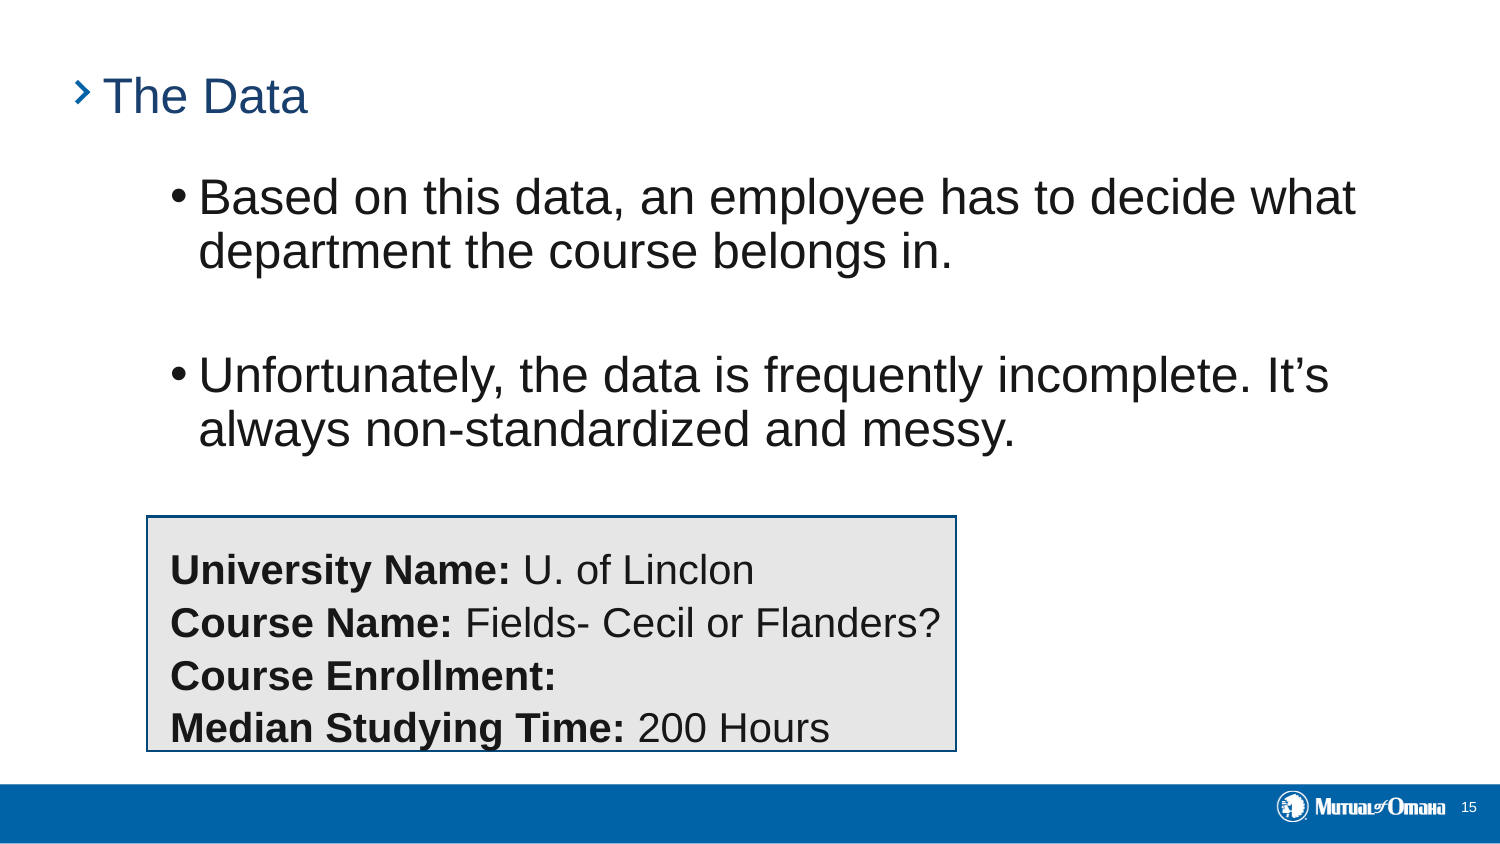

# The Data
Based on this data, an employee has to decide what department the course belongs in.

Unfortunately, the data is frequently incomplete. It’s always non-standardized and messy.

University Name: U. of Linclon
Course Name: Fields- Cecil or Flanders?
Course Enrollment:
Median Studying Time: 200 Hours

15